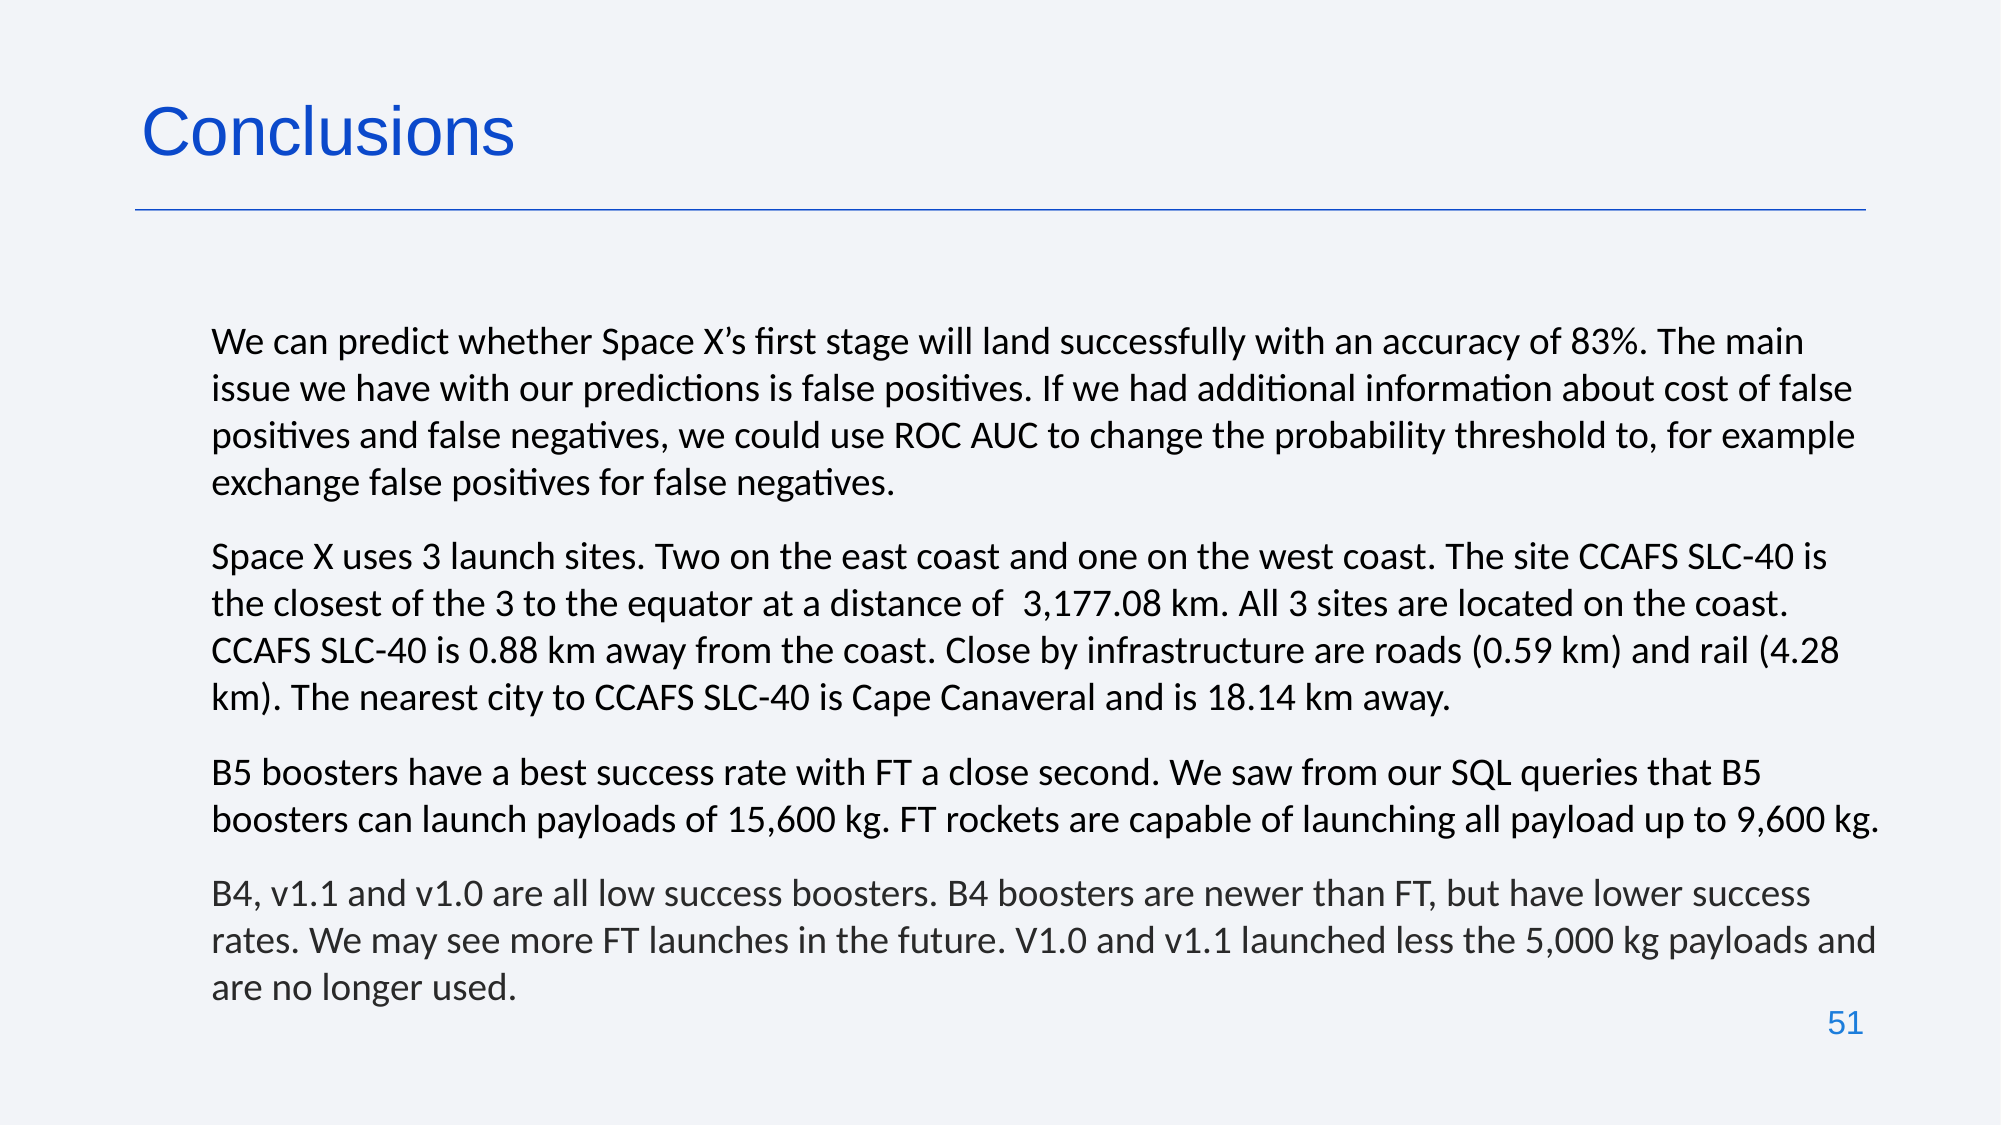

Conclusions
We can predict whether Space X’s first stage will land successfully with an accuracy of 83%. The main issue we have with our predictions is false positives. If we had additional information about cost of false positives and false negatives, we could use ROC AUC to change the probability threshold to, for example exchange false positives for false negatives.
Space X uses 3 launch sites. Two on the east coast and one on the west coast. The site CCAFS SLC-40 is the closest of the 3 to the equator at a distance of  3,177.08 km. All 3 sites are located on the coast. CCAFS SLC-40 is 0.88 km away from the coast. Close by infrastructure are roads (0.59 km) and rail (4.28 km). The nearest city to CCAFS SLC-40 is Cape Canaveral and is 18.14 km away.
B5 boosters have a best success rate with FT a close second. We saw from our SQL queries that B5 boosters can launch payloads of 15,600 kg. FT rockets are capable of launching all payload up to 9,600 kg.
B4, v1.1 and v1.0 are all low success boosters. B4 boosters are newer than FT, but have lower success rates. We may see more FT launches in the future. V1.0 and v1.1 launched less the 5,000 kg payloads and are no longer used.
51